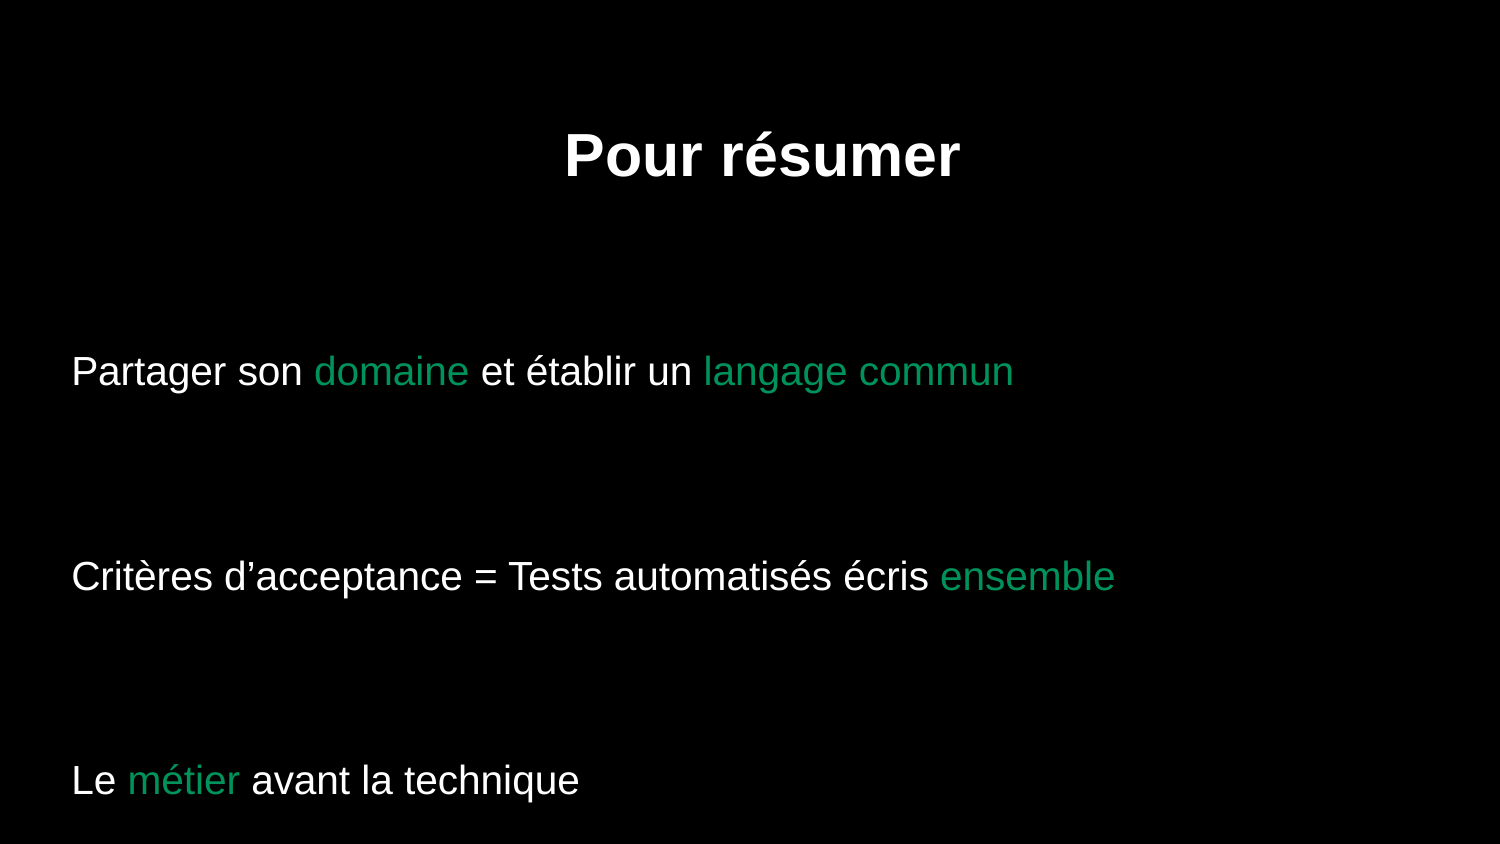

Pour résumer

Partager son domaine et établir un langage commun

Critères d’acceptance = Tests automatisés écris ensemble

Le métier avant la technique